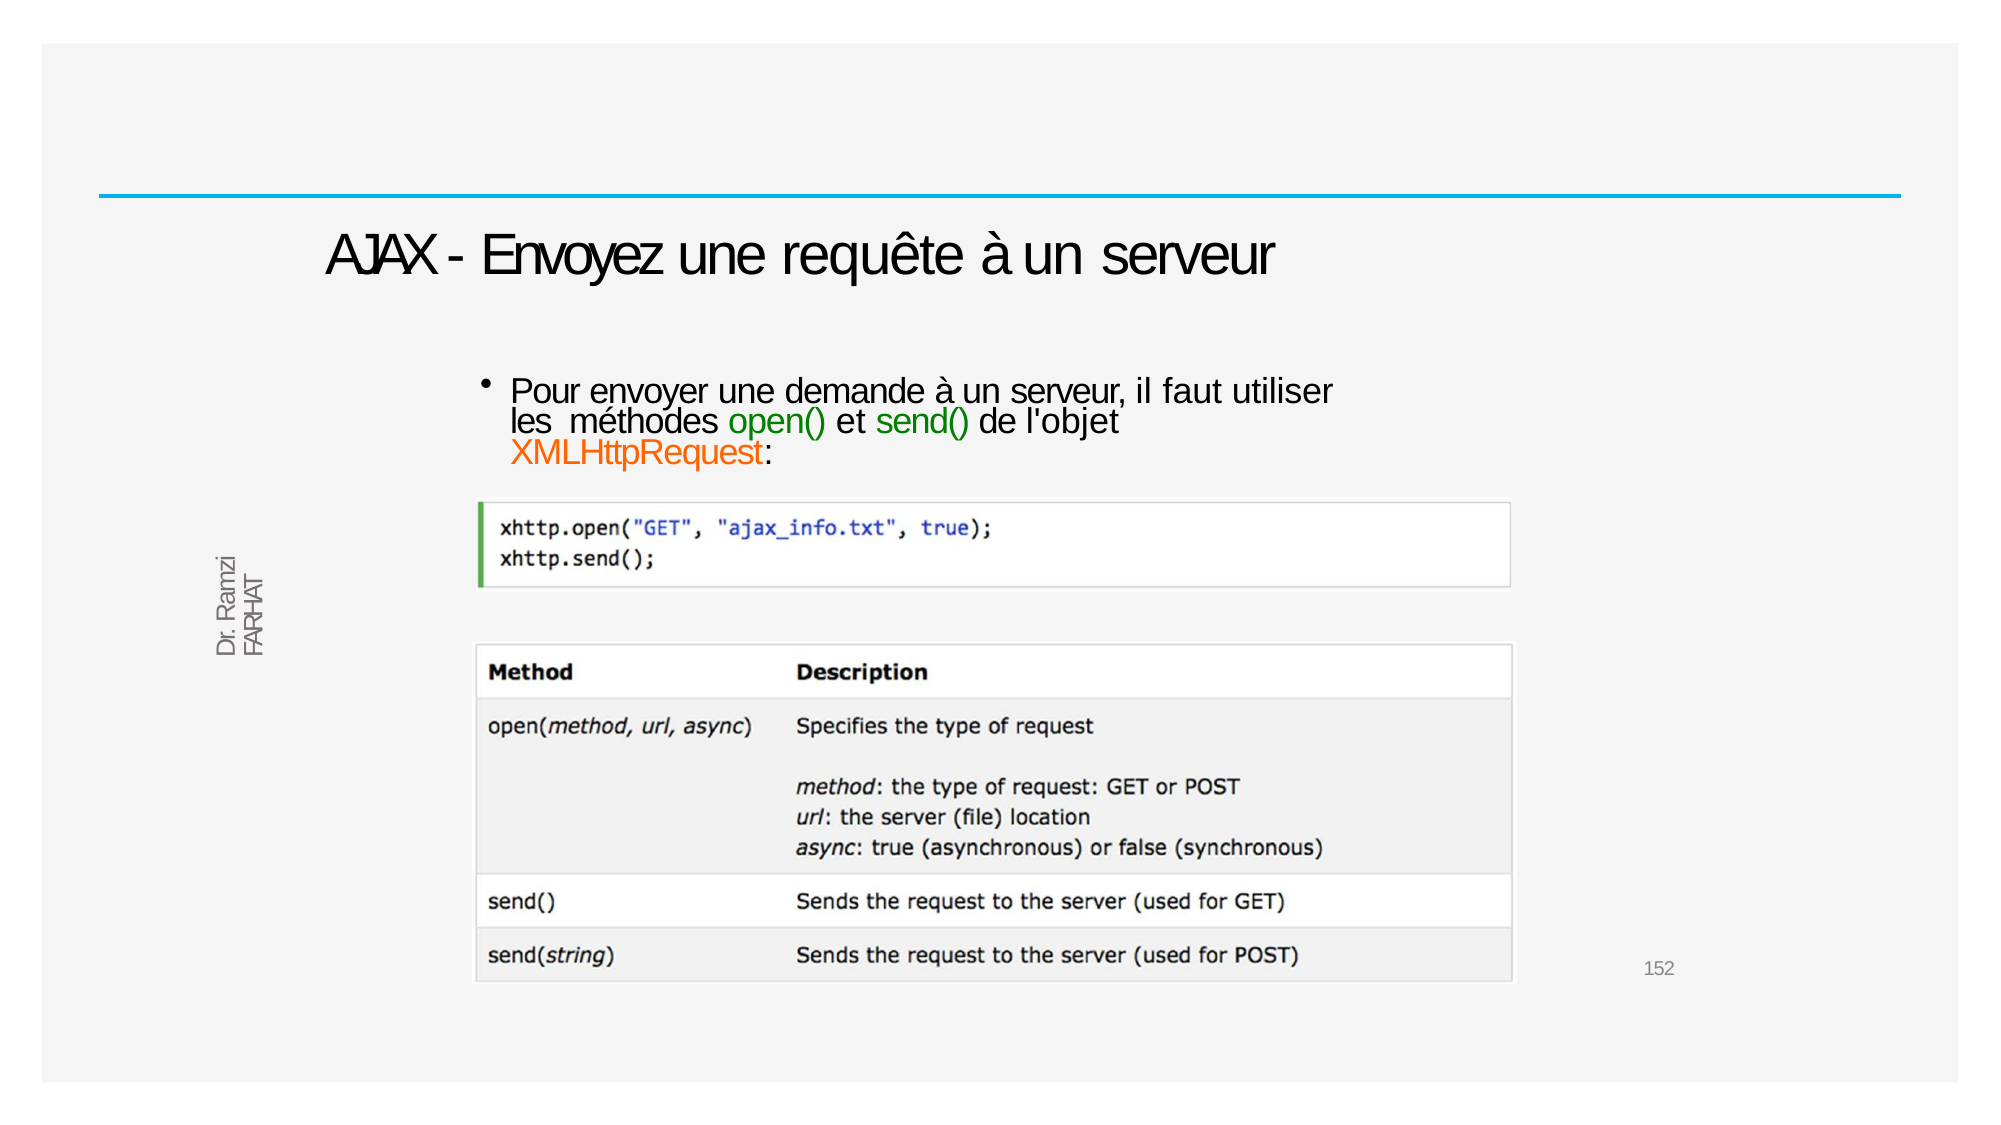

# AJAX - Envoyez une requête à un serveur
Pour envoyer une demande à un serveur, il faut utiliser les  méthodes open() et send() de l'objet XMLHttpRequest:
Dr. Ramzi FARHAT

152